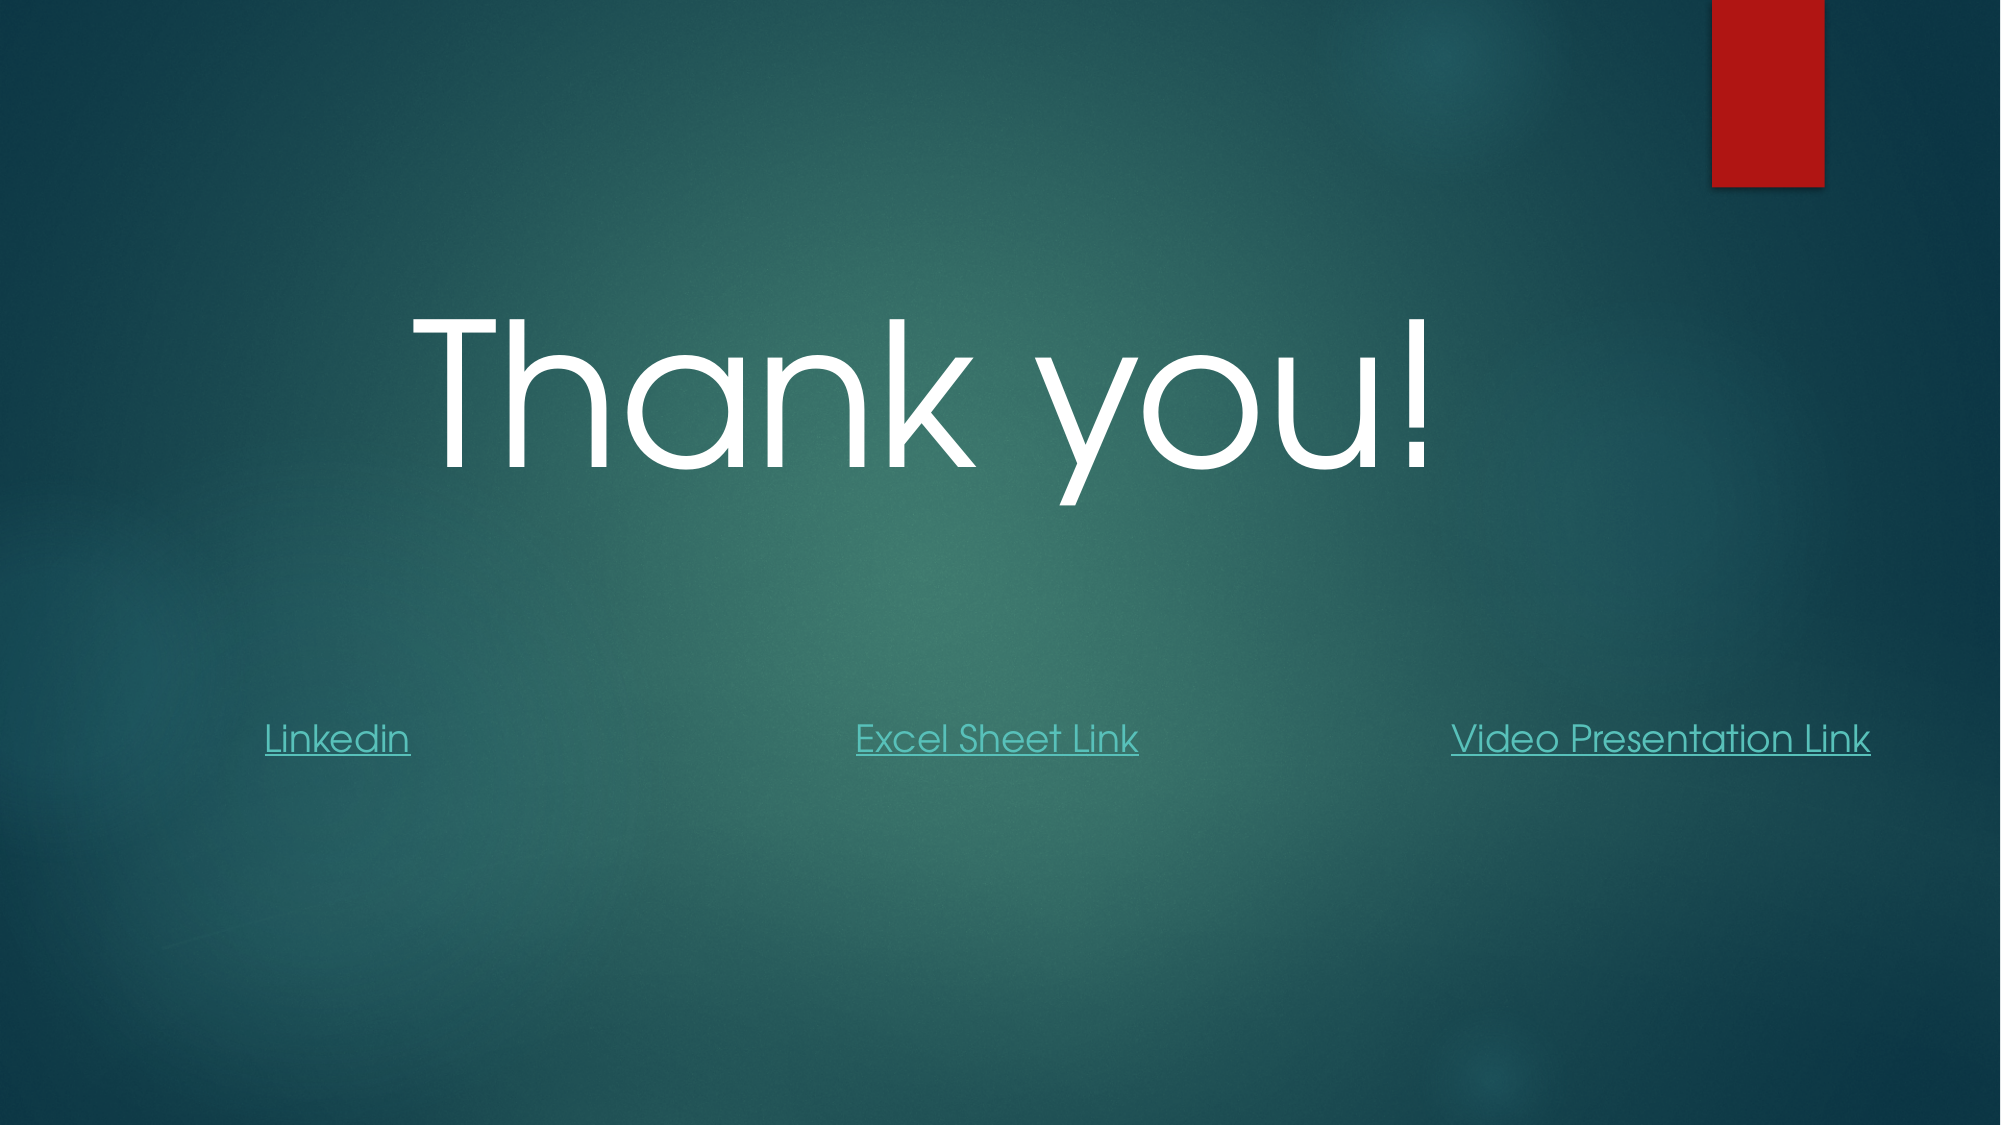

Thank you!

Linkedin
Excel Sheet Link
Video Presentation Link